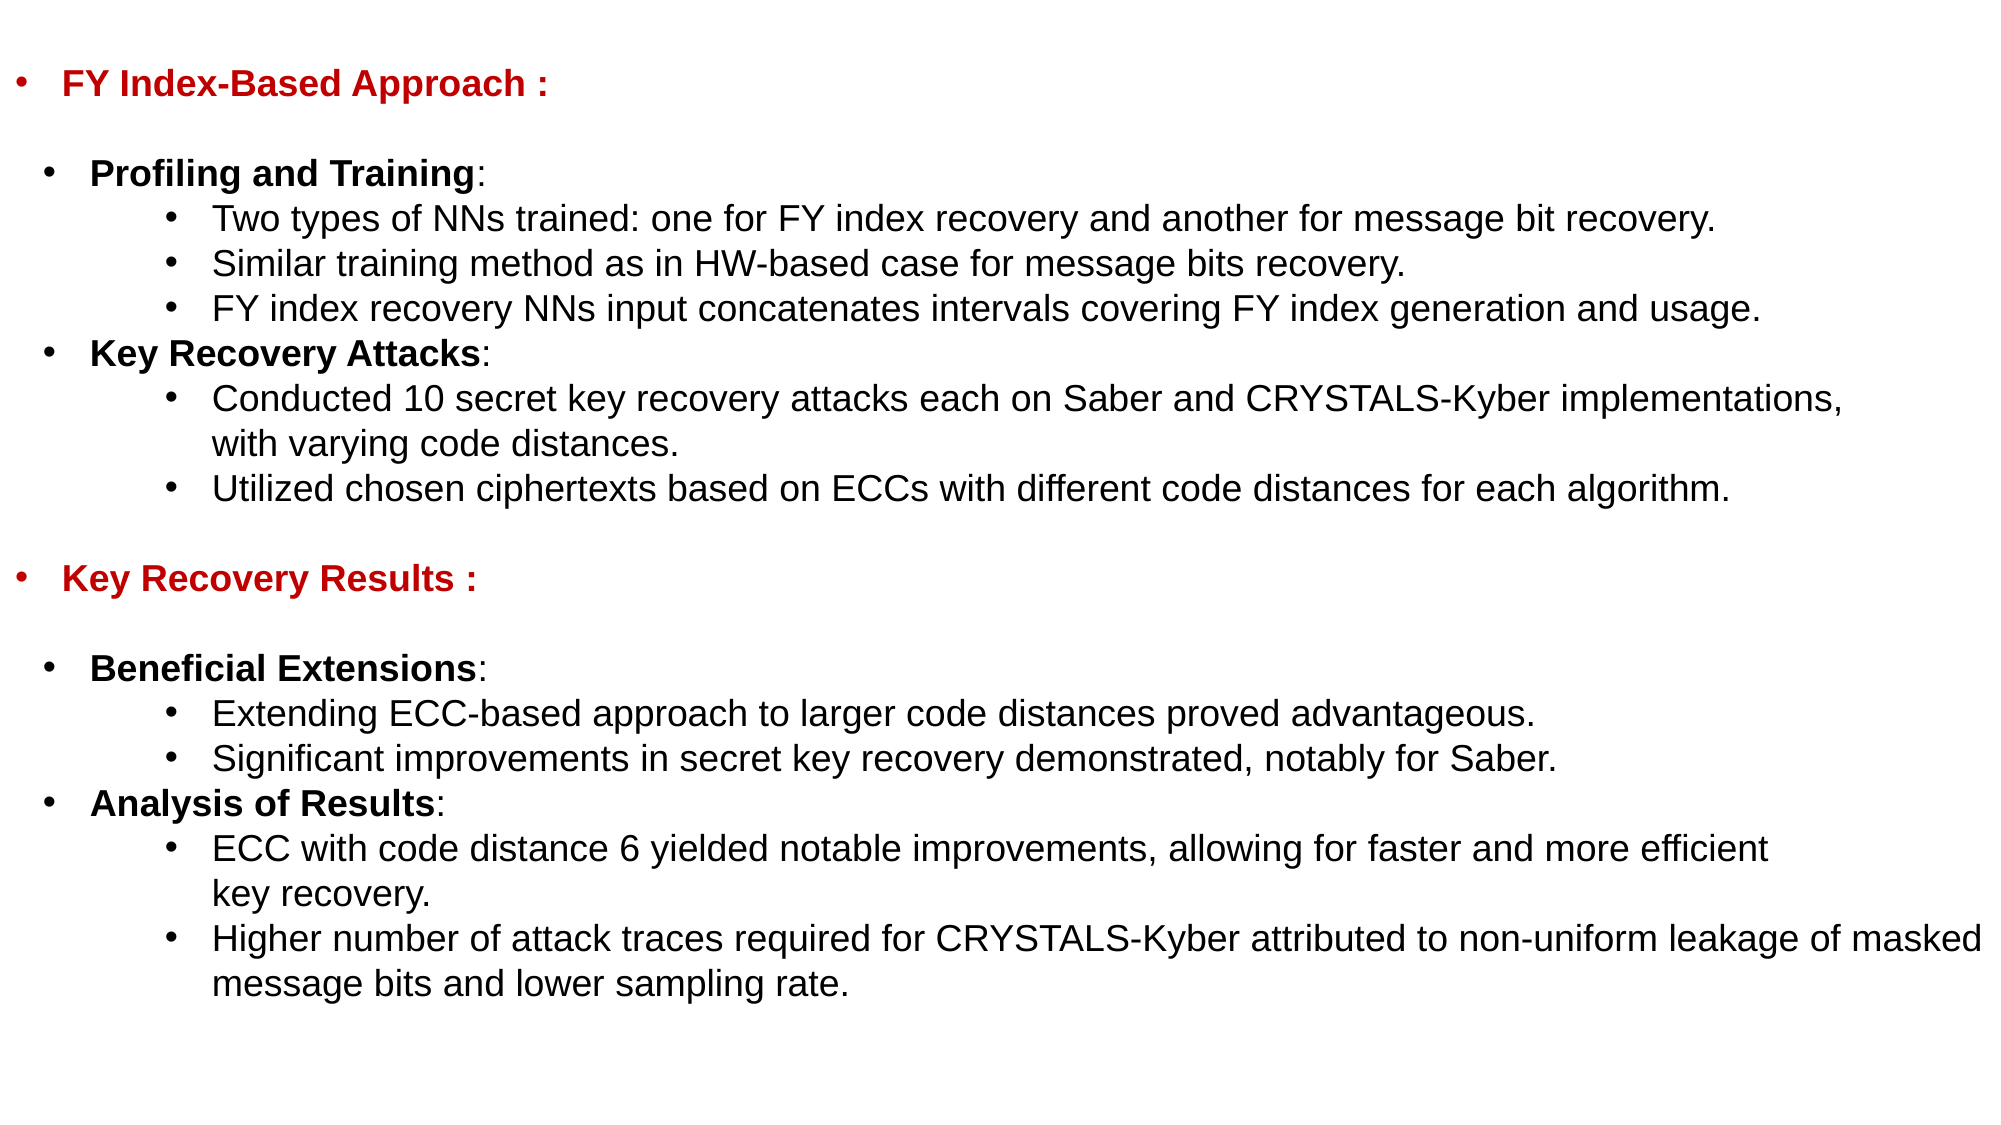

FY Index-Based Approach :

Profiling and Training:
Two types of NNs trained: one for FY index recovery and another for message bit recovery.
Similar training method as in HW-based case for message bits recovery.
FY index recovery NNs input concatenates intervals covering FY index generation and usage.
Key Recovery Attacks:
Conducted 10 secret key recovery attacks each on Saber and CRYSTALS-Kyber implementations, with varying code distances.
Utilized chosen ciphertexts based on ECCs with different code distances for each algorithm.

Key Recovery Results :

Beneficial Extensions:
Extending ECC-based approach to larger code distances proved advantageous.
Significant improvements in secret key recovery demonstrated, notably for Saber.
Analysis of Results:
ECC with code distance 6 yielded notable improvements, allowing for faster and more efficient key recovery.
Higher number of attack traces required for CRYSTALS-Kyber attributed to non-uniform leakage of masked message bits and lower sampling rate.